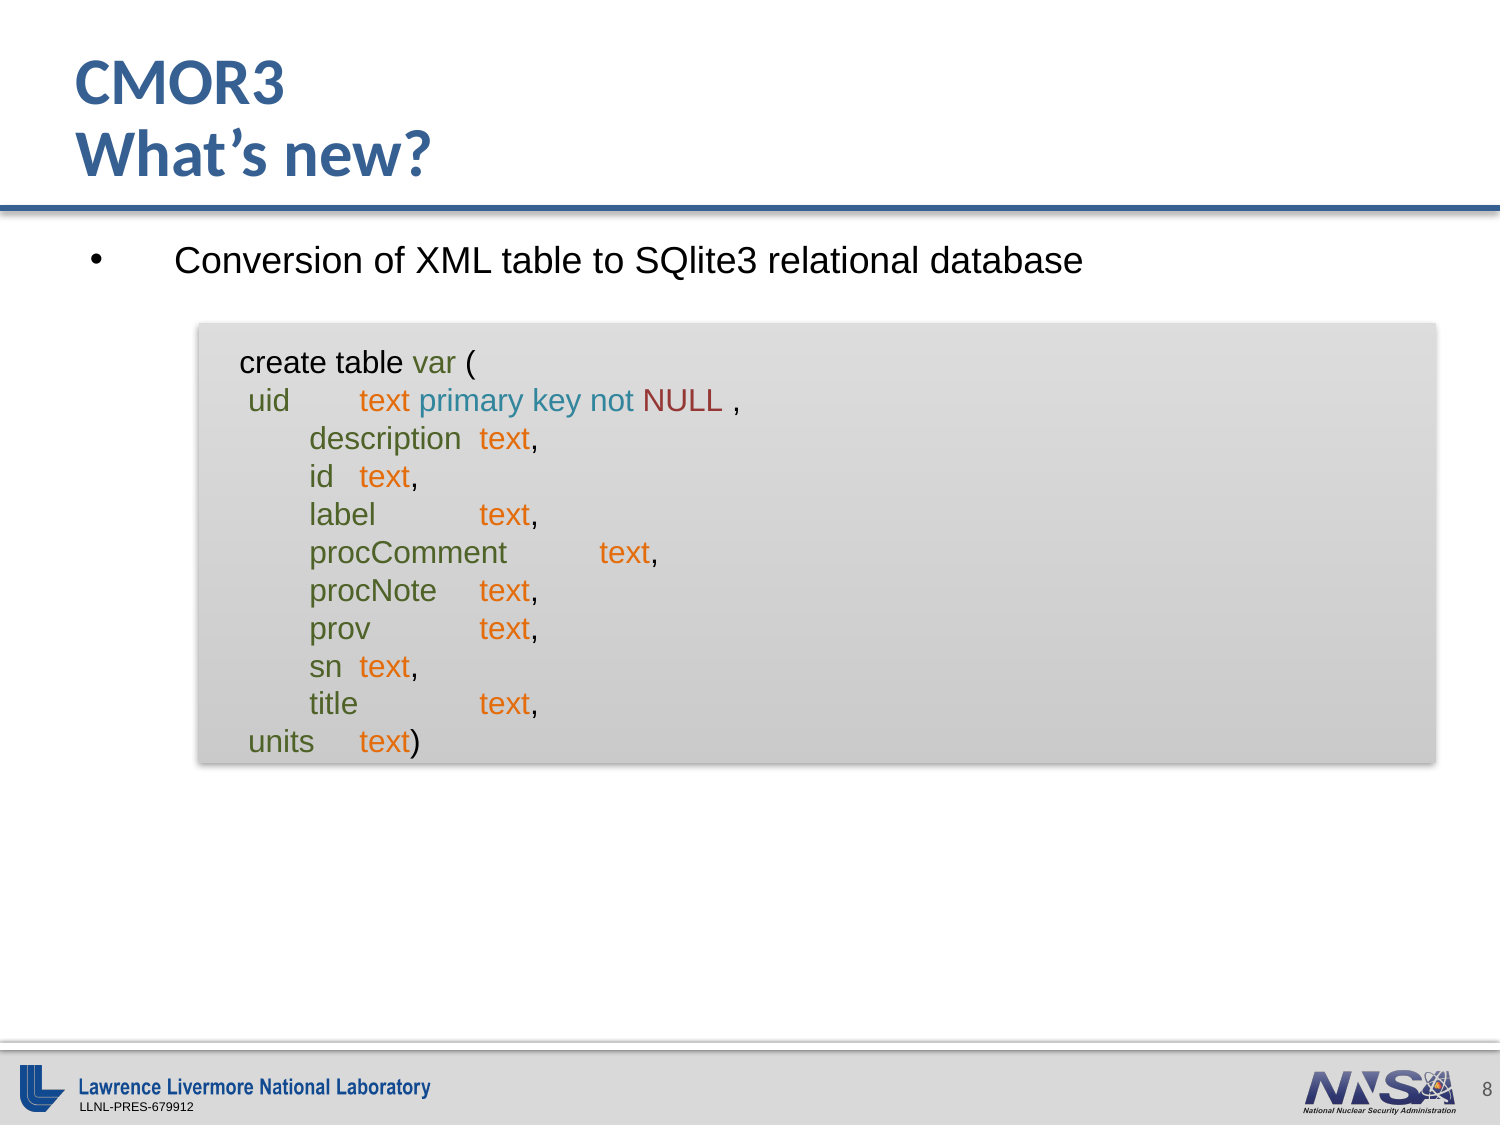

# CMOR3 What’s new?
Conversion of XML table to SQlite3 relational database

create table var (
	 uid 			text primary key not NULL ,
        description		text,
        id 			text,
        label 			text,
        procComment 		text,
        procNote 		text,
        prov 			text,
        sn 			text,
        title 			text,
	 units 			text)